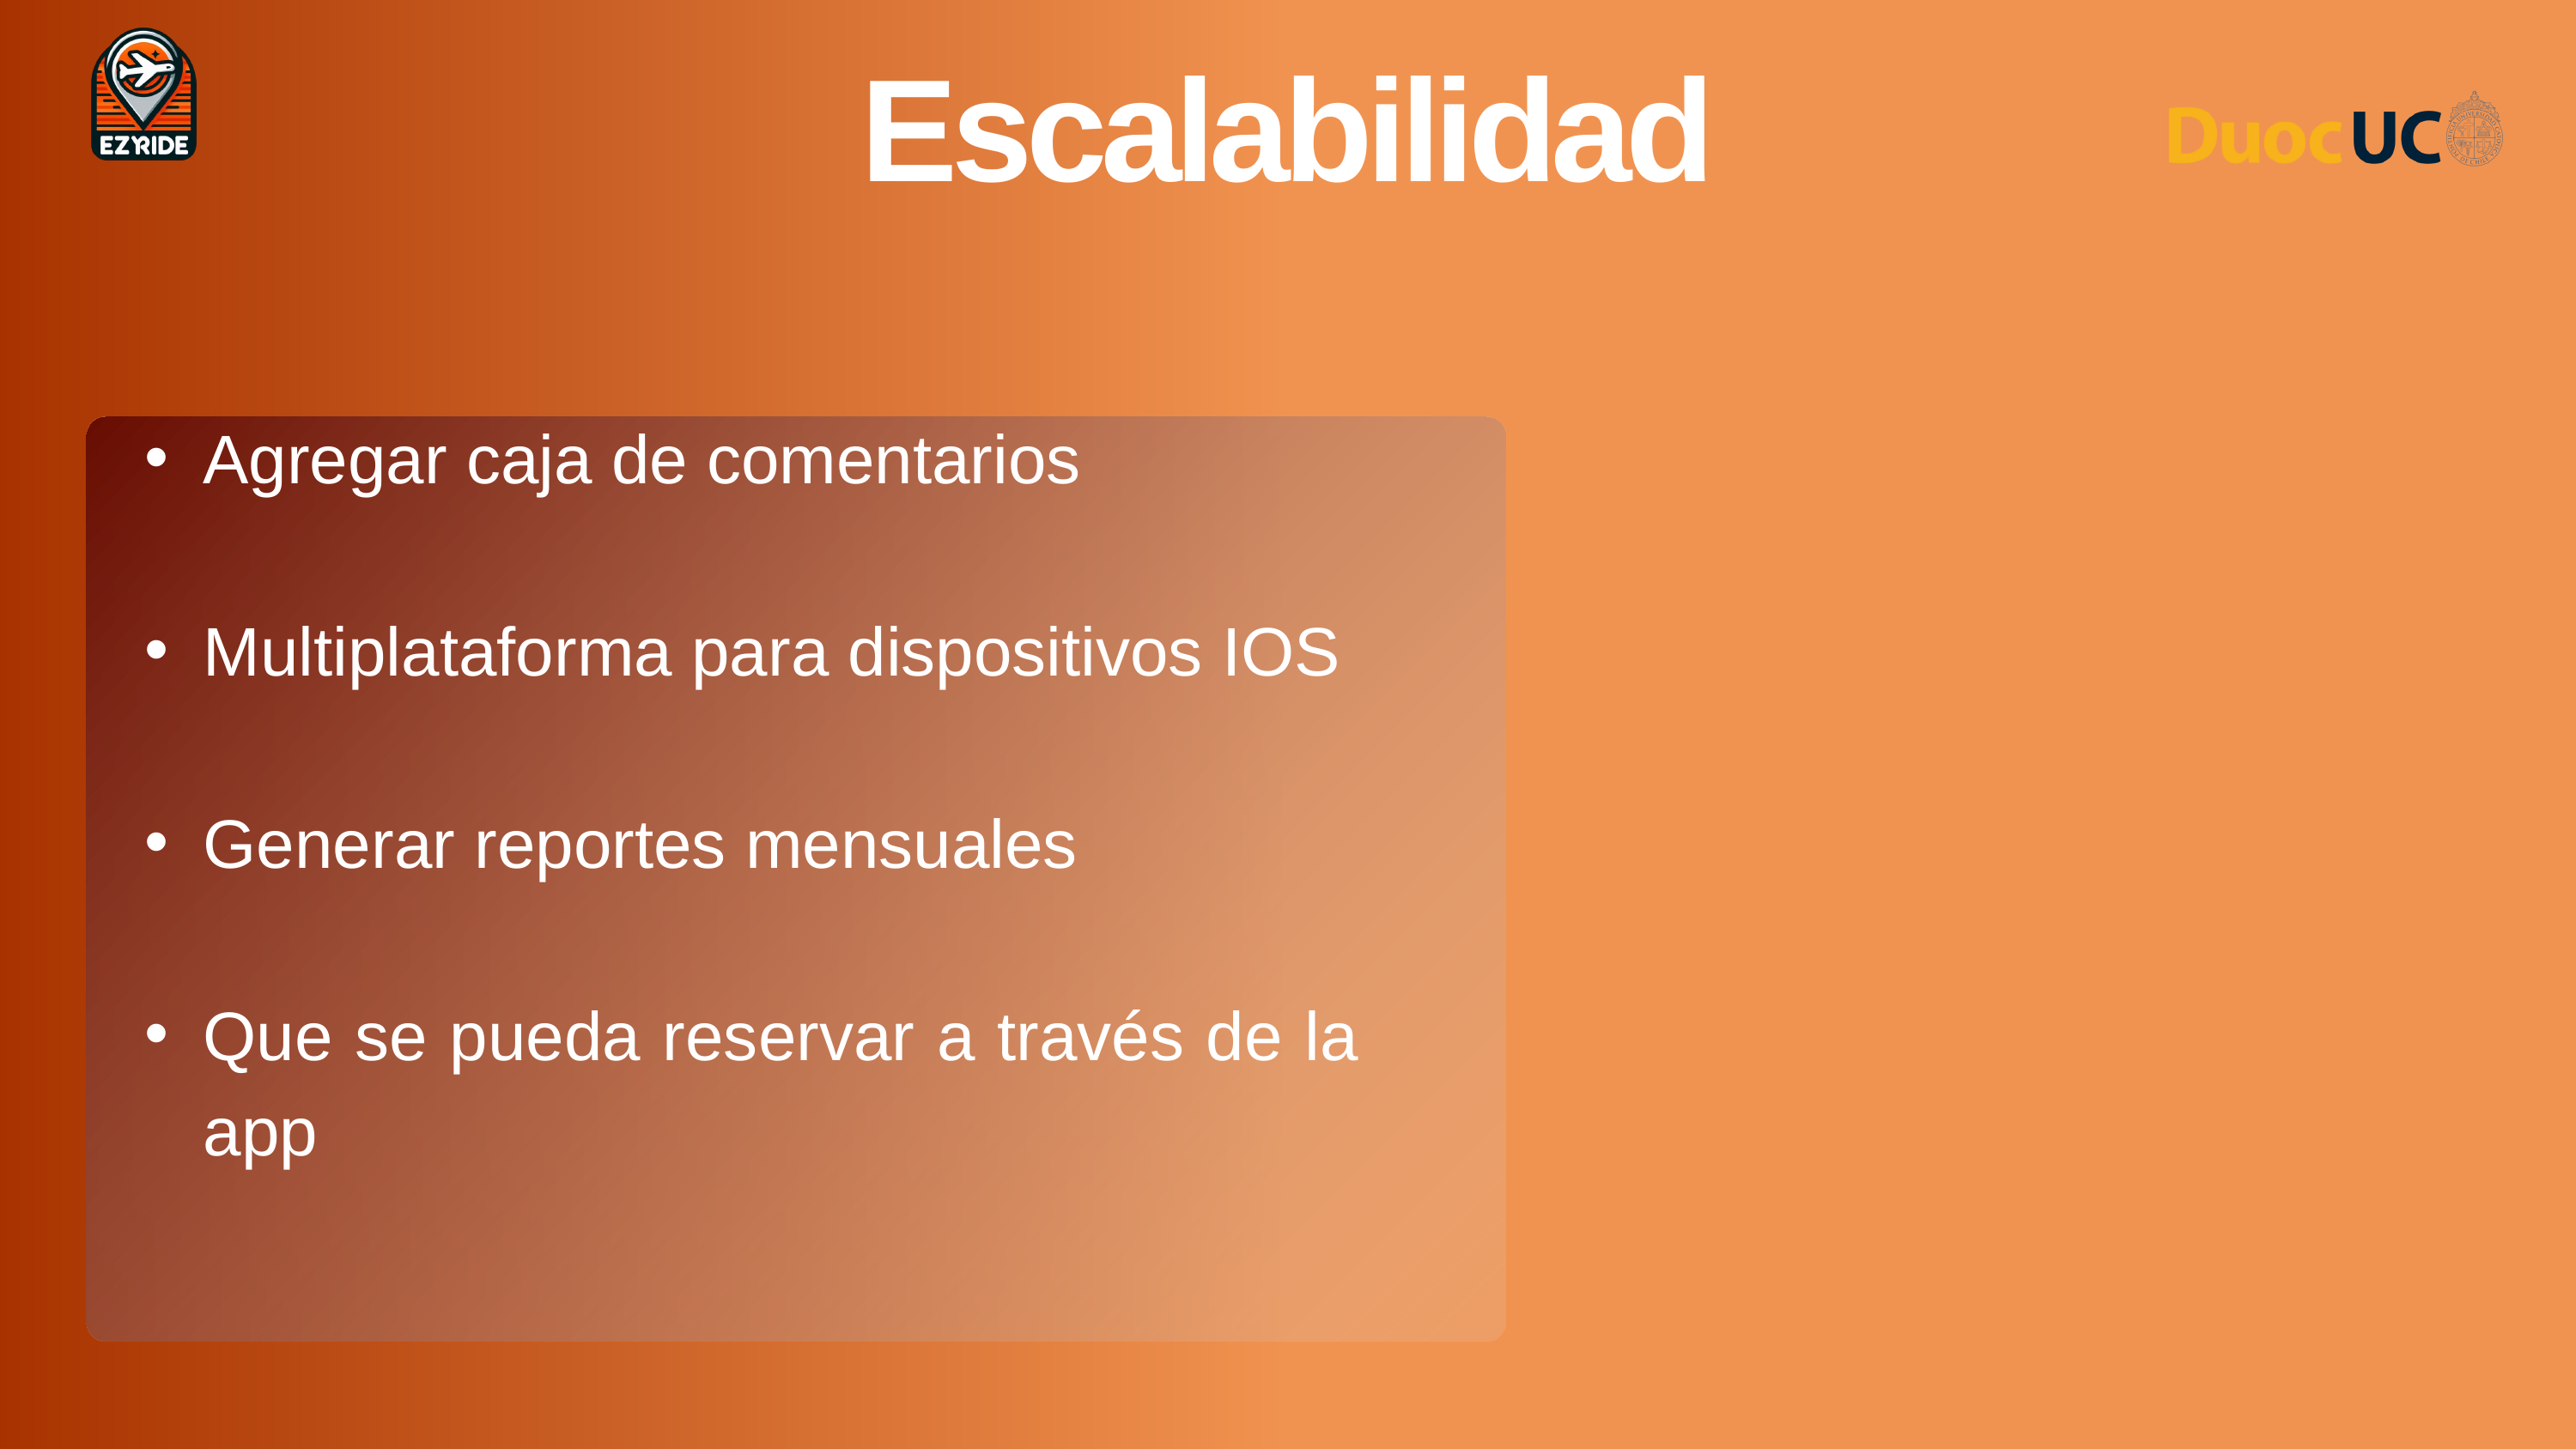

Escalabilidad

Agregar caja de comentarios

Multiplataforma para dispositivos IOS

Generar reportes mensuales

Que se pueda reservar a través de la app